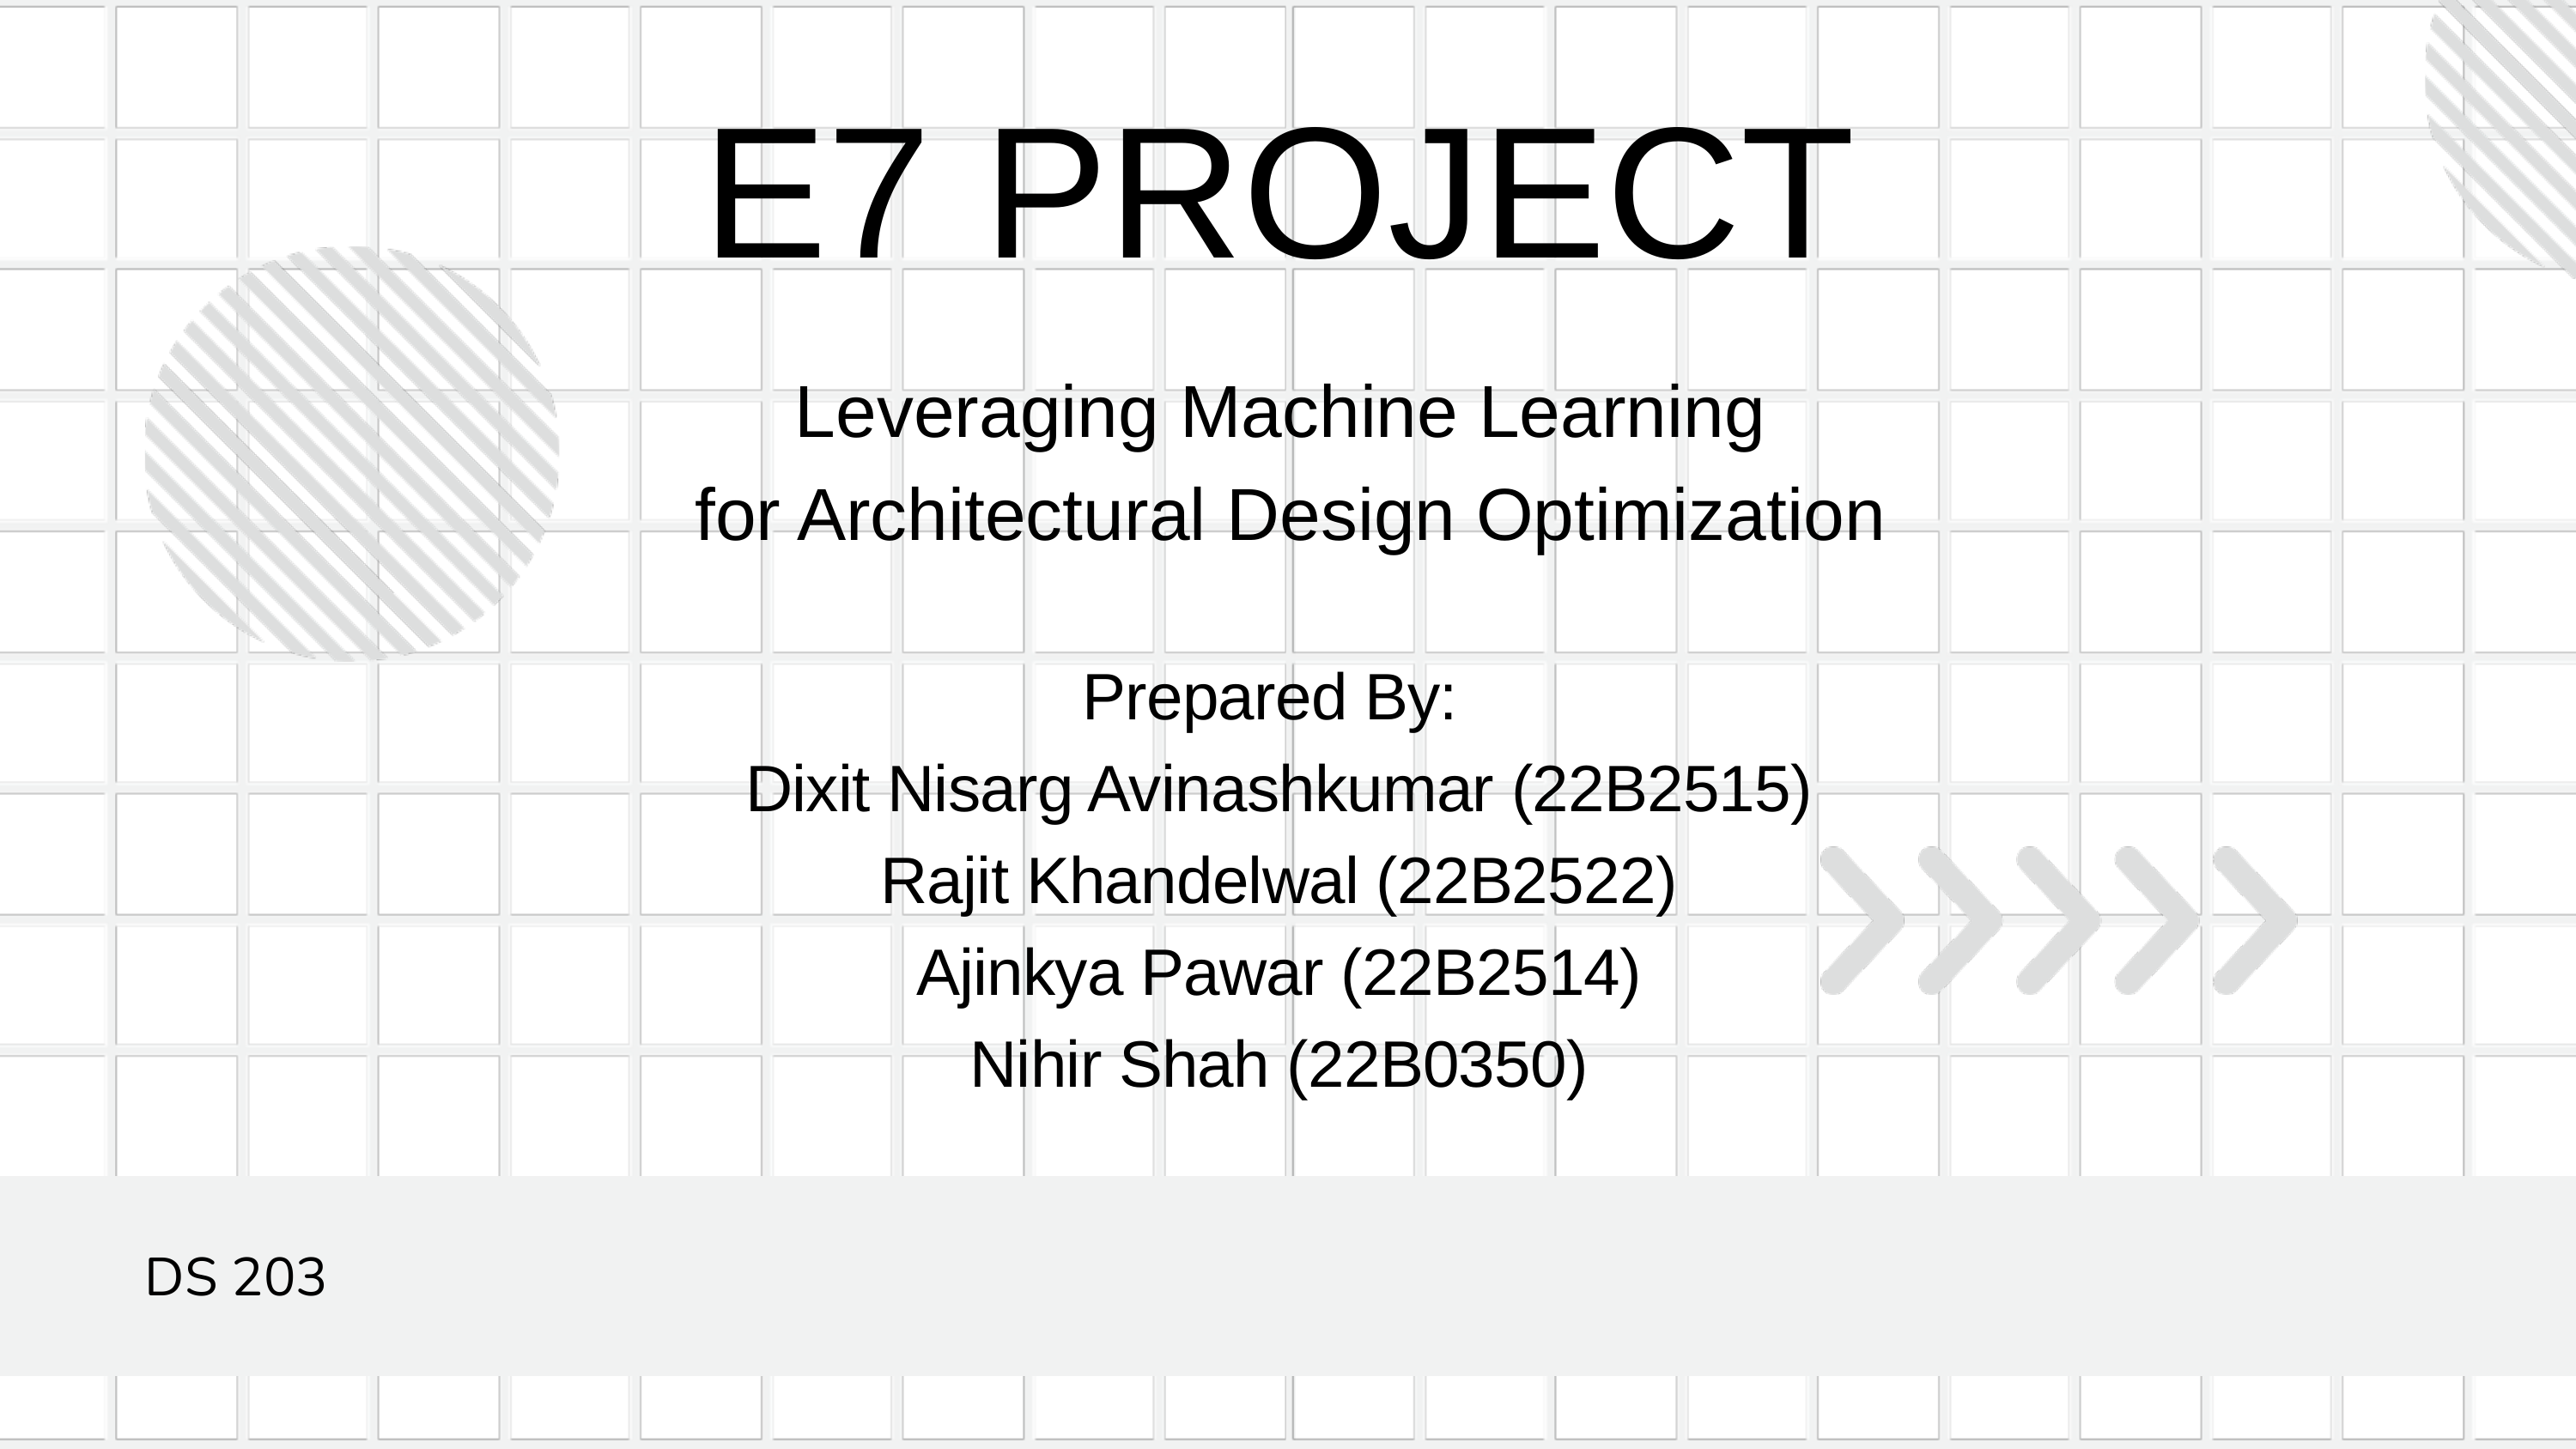

E7 PROJECT

Leveraging Machine Learning
for Architectural Design Optimization
Prepared By:
Dixit Nisarg Avinashkumar (22B2515)
Rajit Khandelwal (22B2522)
Ajinkya Pawar (22B2514)
Nihir Shah (22B0350)

DS 203